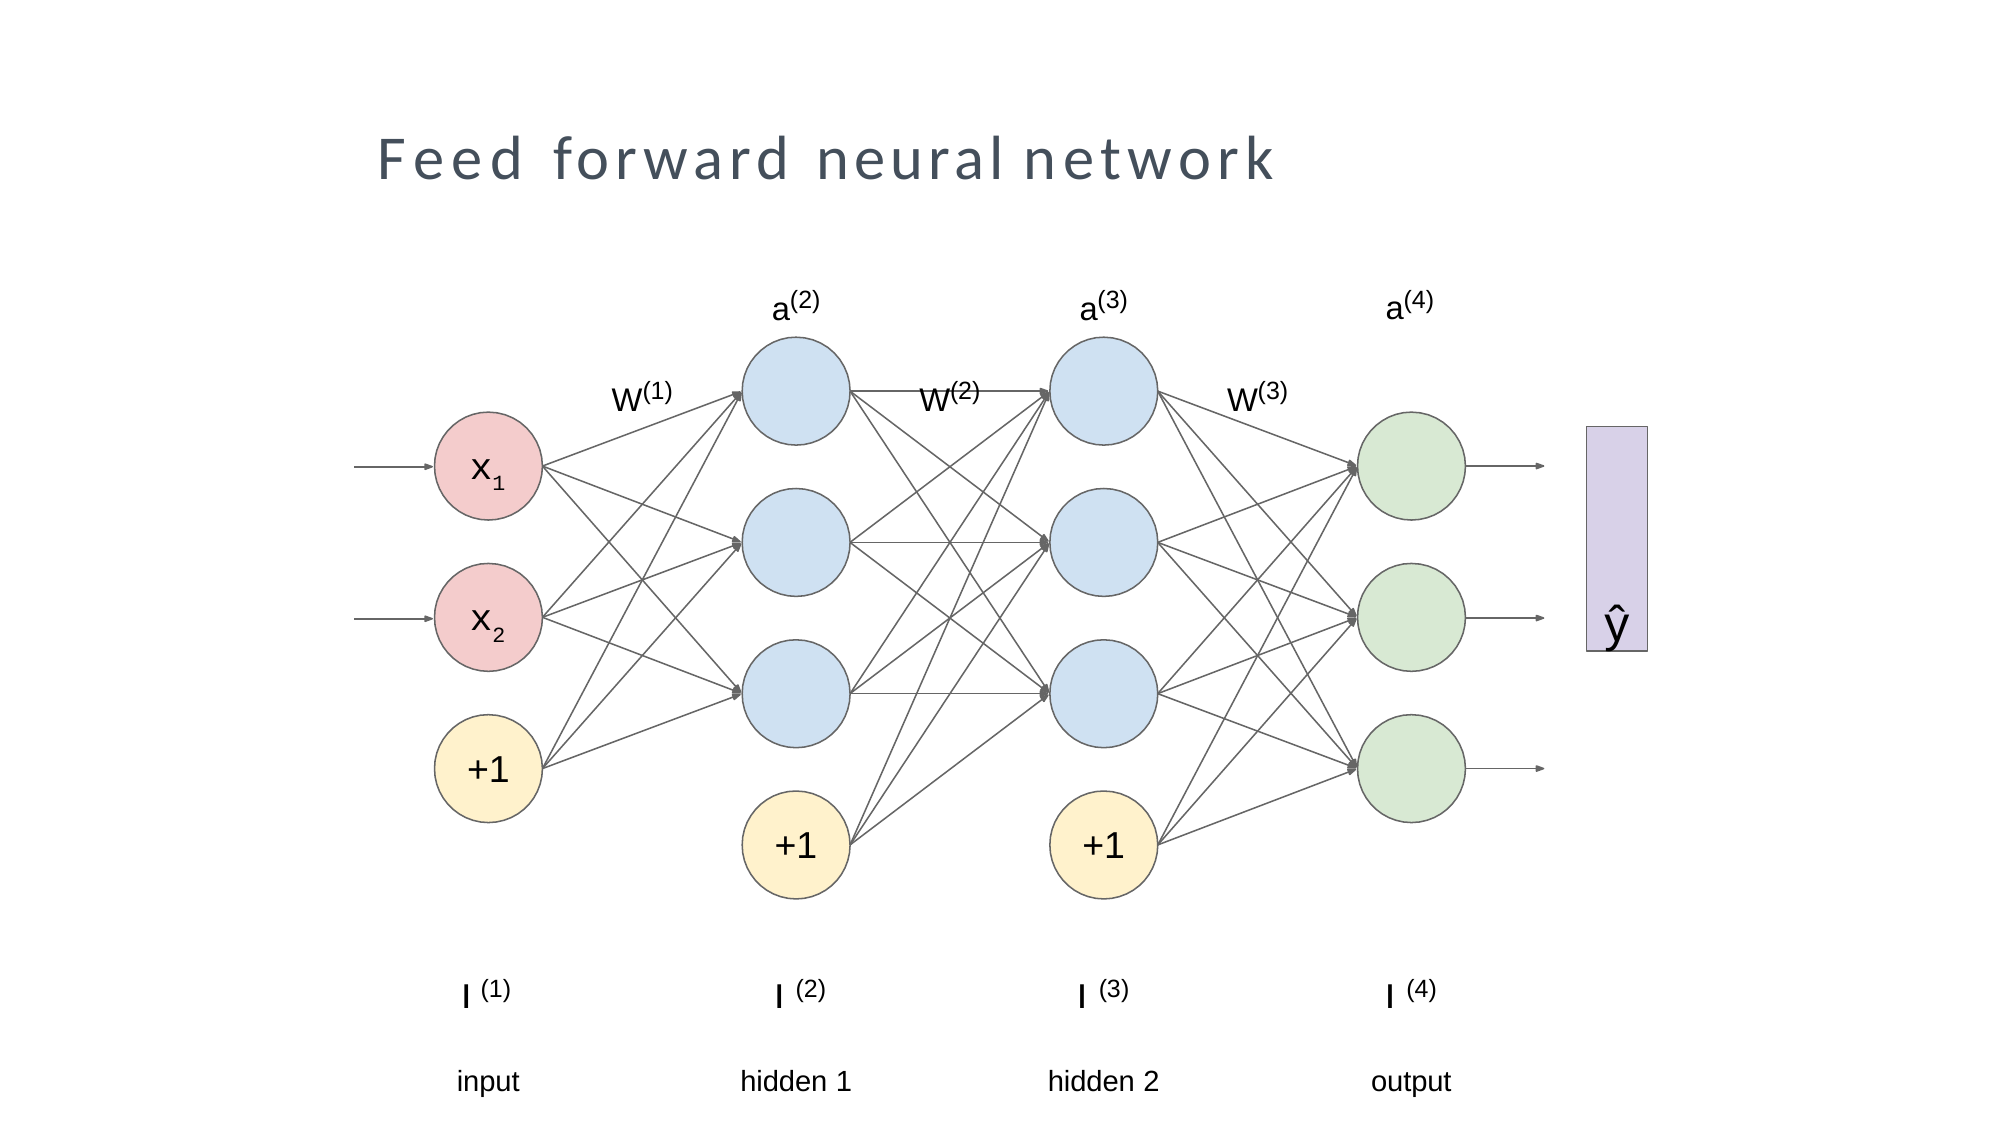

# Feed forward neural network
a(2)	a(3)
W(1)	W(2)	W(3)
a(4)

ŷ
x1

x2

+1

+1
+1
l (1)

input
l (2)

hidden 1
l (3)

hidden 2
l (4)

output